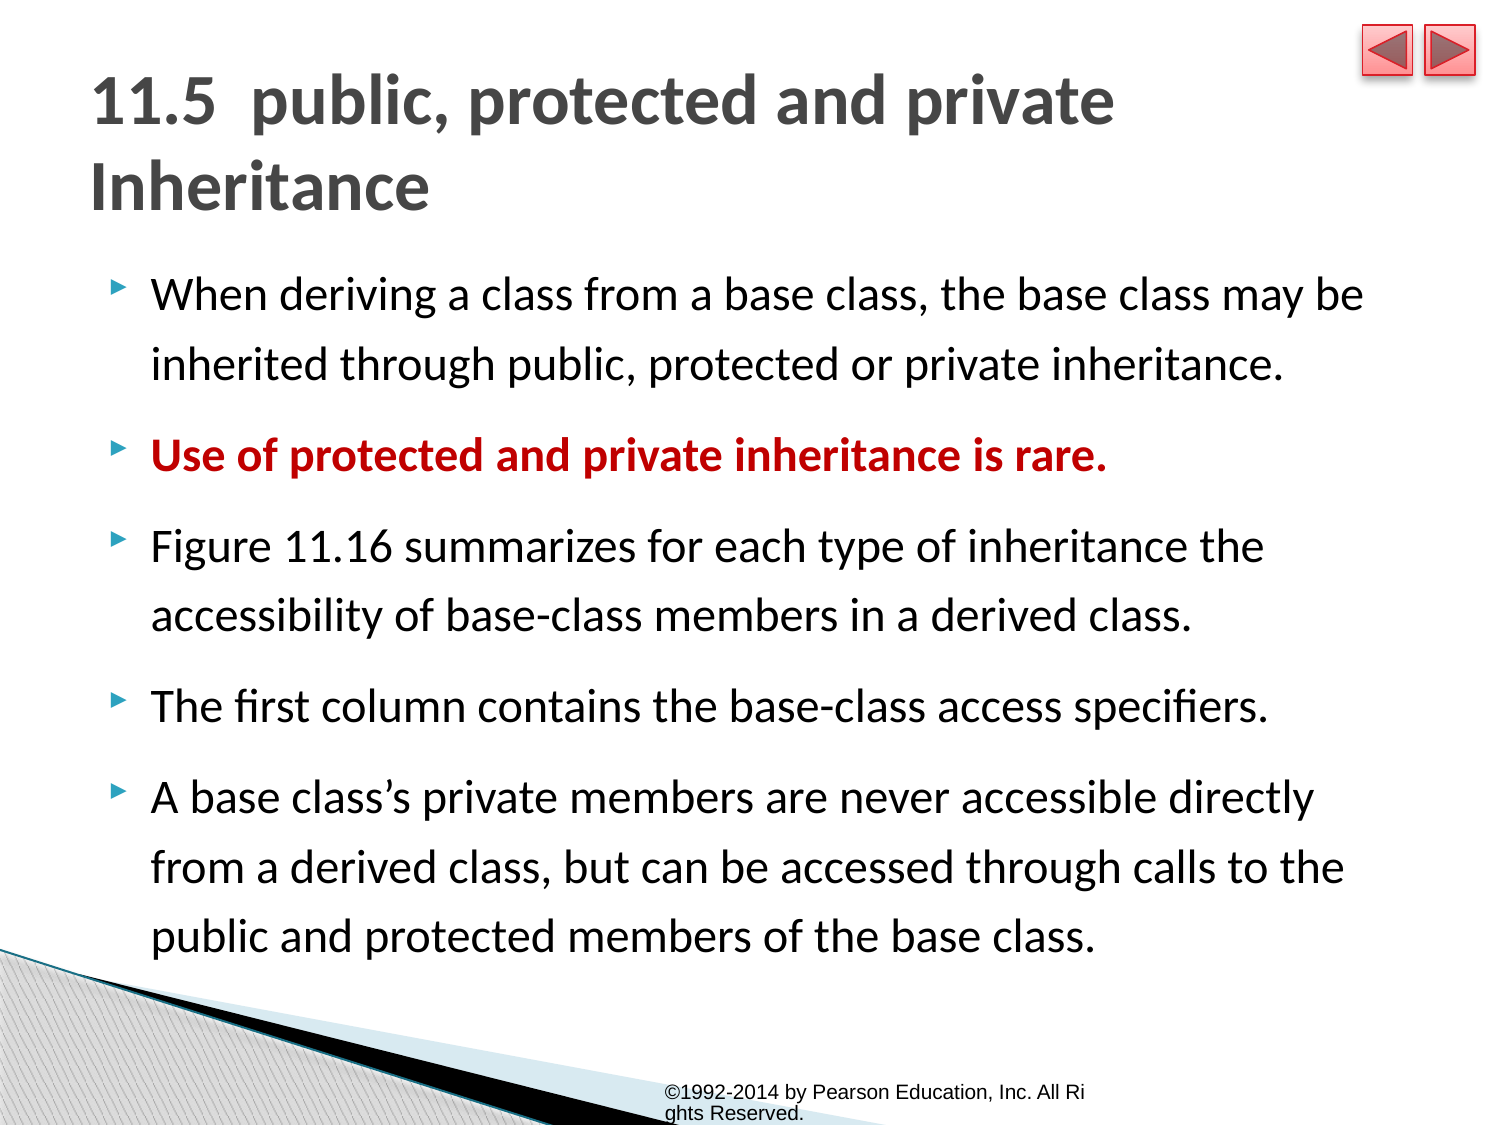

# 11.5  public, protected and private Inheritance
When deriving a class from a base class, the base class may be inherited through public, protected or private inheritance.
Use of protected and private inheritance is rare.
Figure 11.16 summarizes for each type of inheritance the accessibility of base-class members in a derived class.
The first column contains the base-class access specifiers.
A base class’s private members are never accessible directly from a derived class, but can be accessed through calls to the public and protected members of the base class.

©1992-2014 by Pearson Education, Inc. All Rights Reserved.